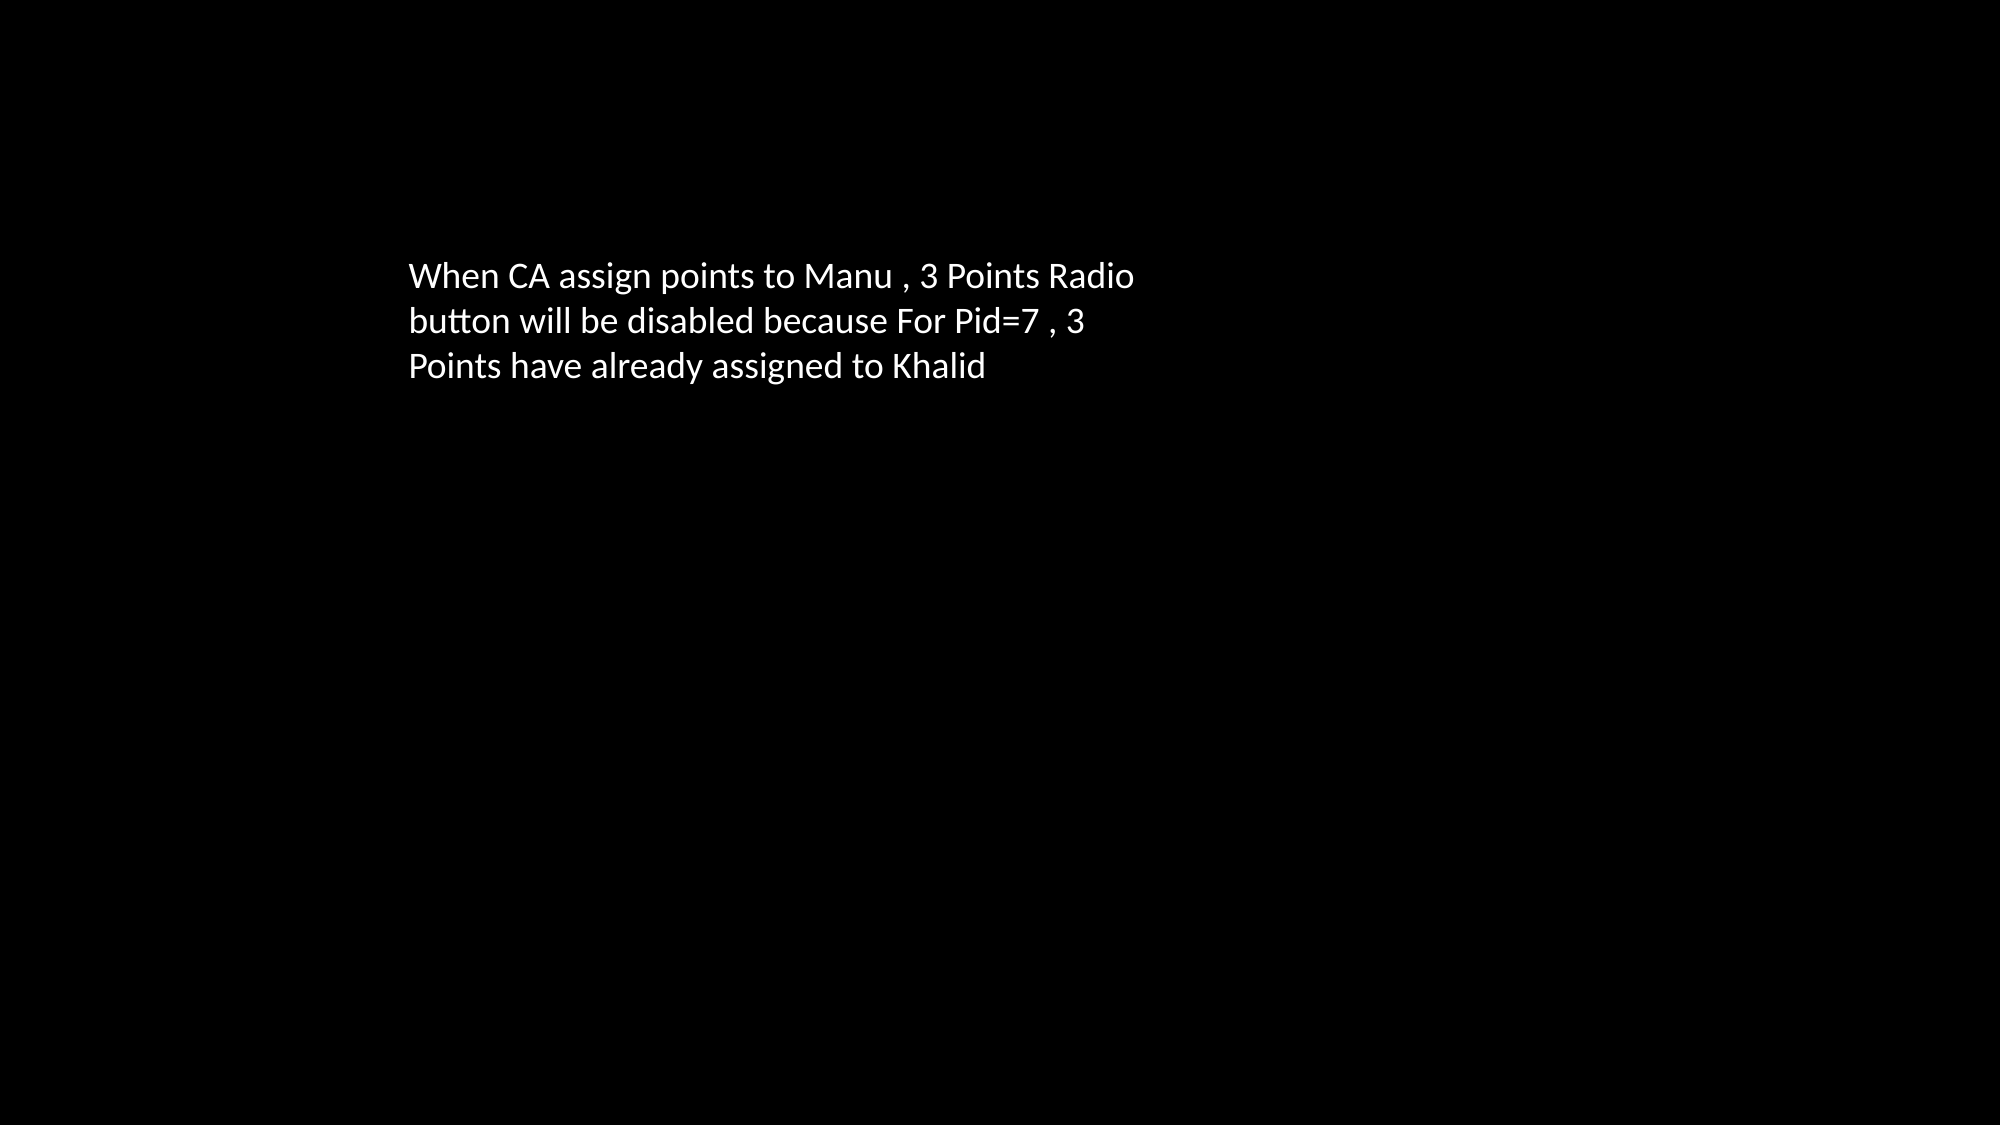

When CA assign points to Manu , 3 Points Radio button will be disabled because For Pid=7 , 3 Points have already assigned to Khalid